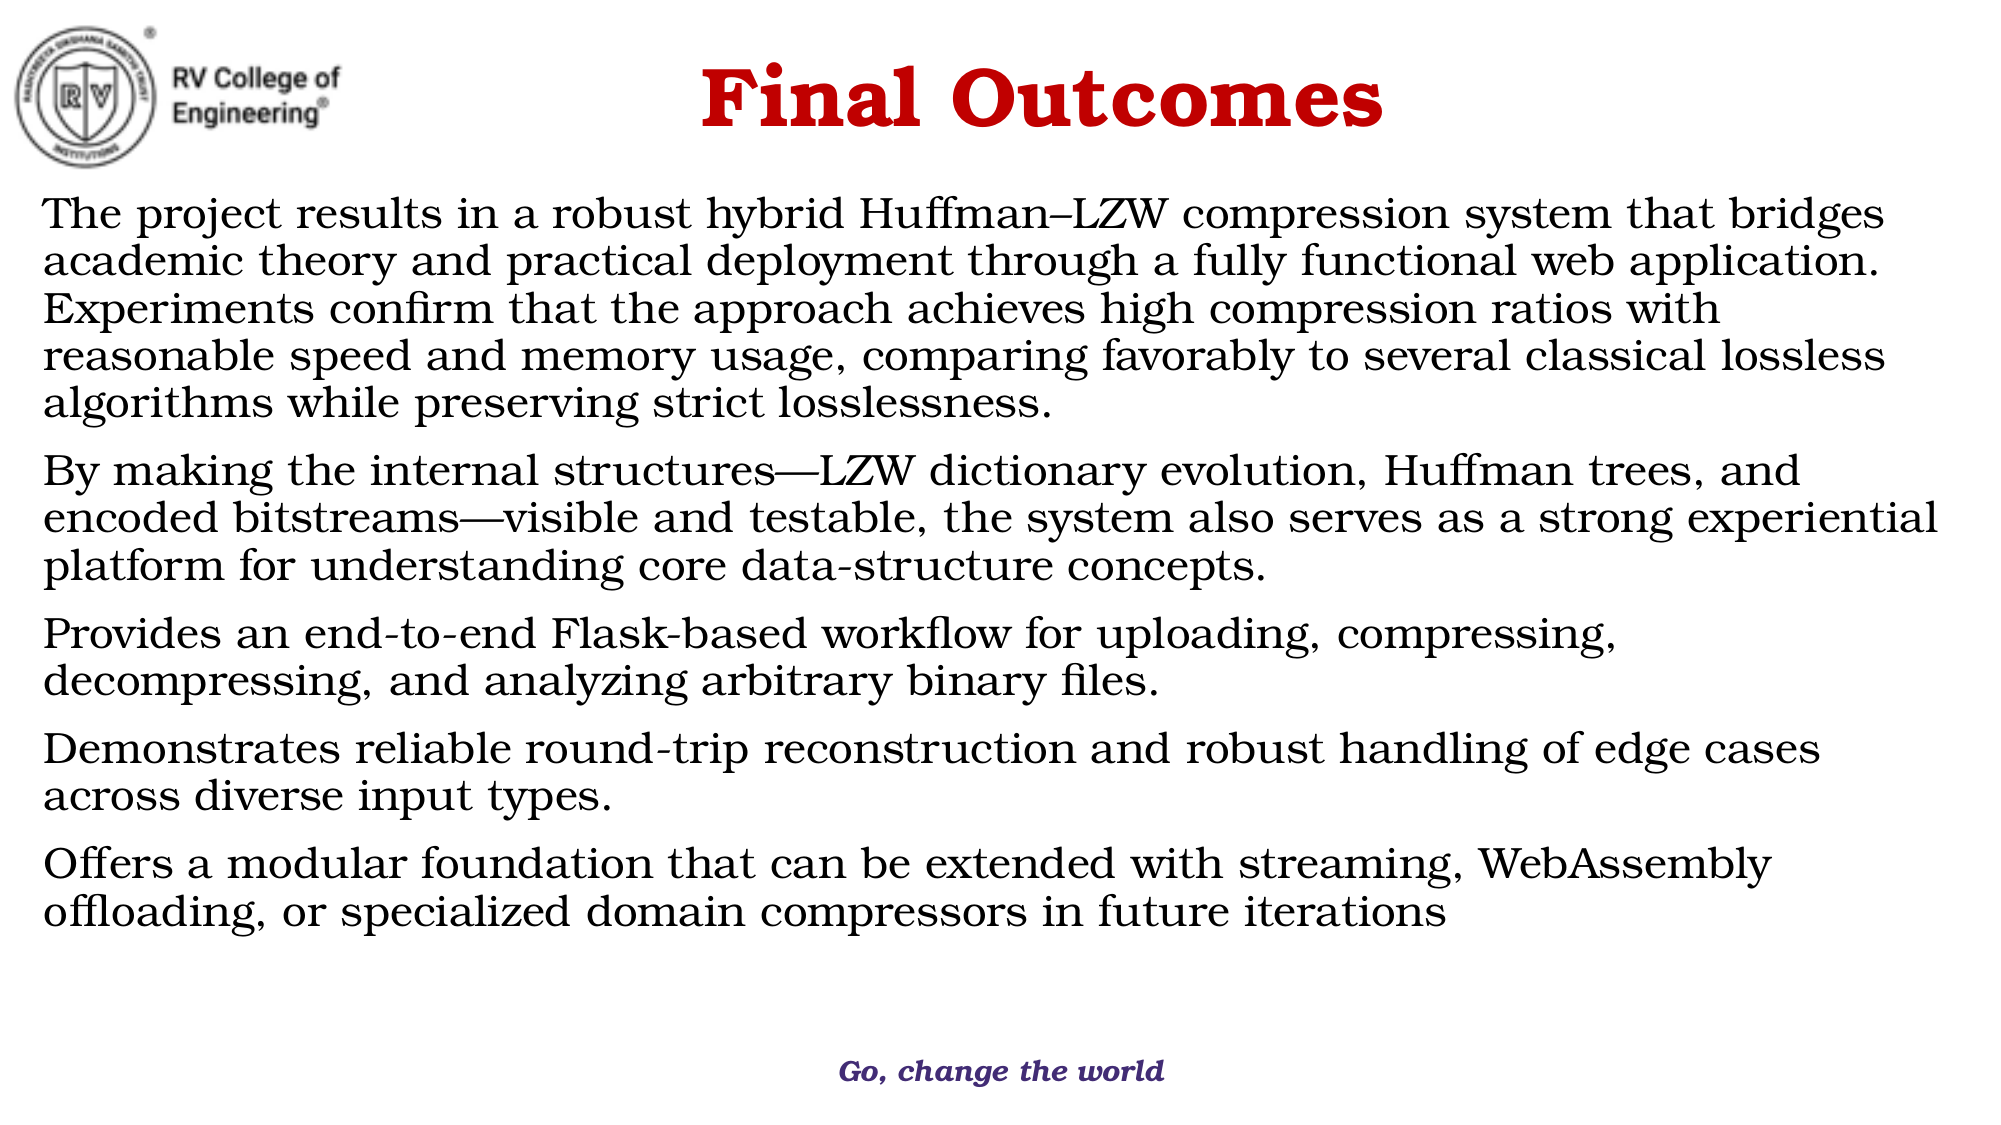

Final Outcomes
The project results in a robust hybrid Huffman–LZW compression system that bridges academic theory and practical deployment through a fully functional web application. Experiments confirm that the approach achieves high compression ratios with reasonable speed and memory usage, comparing favorably to several classical lossless algorithms while preserving strict losslessness.
By making the internal structures—LZW dictionary evolution, Huffman trees, and encoded bitstreams—visible and testable, the system also serves as a strong experiential platform for understanding core data-structure concepts.
Provides an end-to-end Flask-based workflow for uploading, compressing, decompressing, and analyzing arbitrary binary files.
Demonstrates reliable round-trip reconstruction and robust handling of edge cases across diverse input types.
Offers a modular foundation that can be extended with streaming, WebAssembly offloading, or specialized domain compressors in future iterations

16